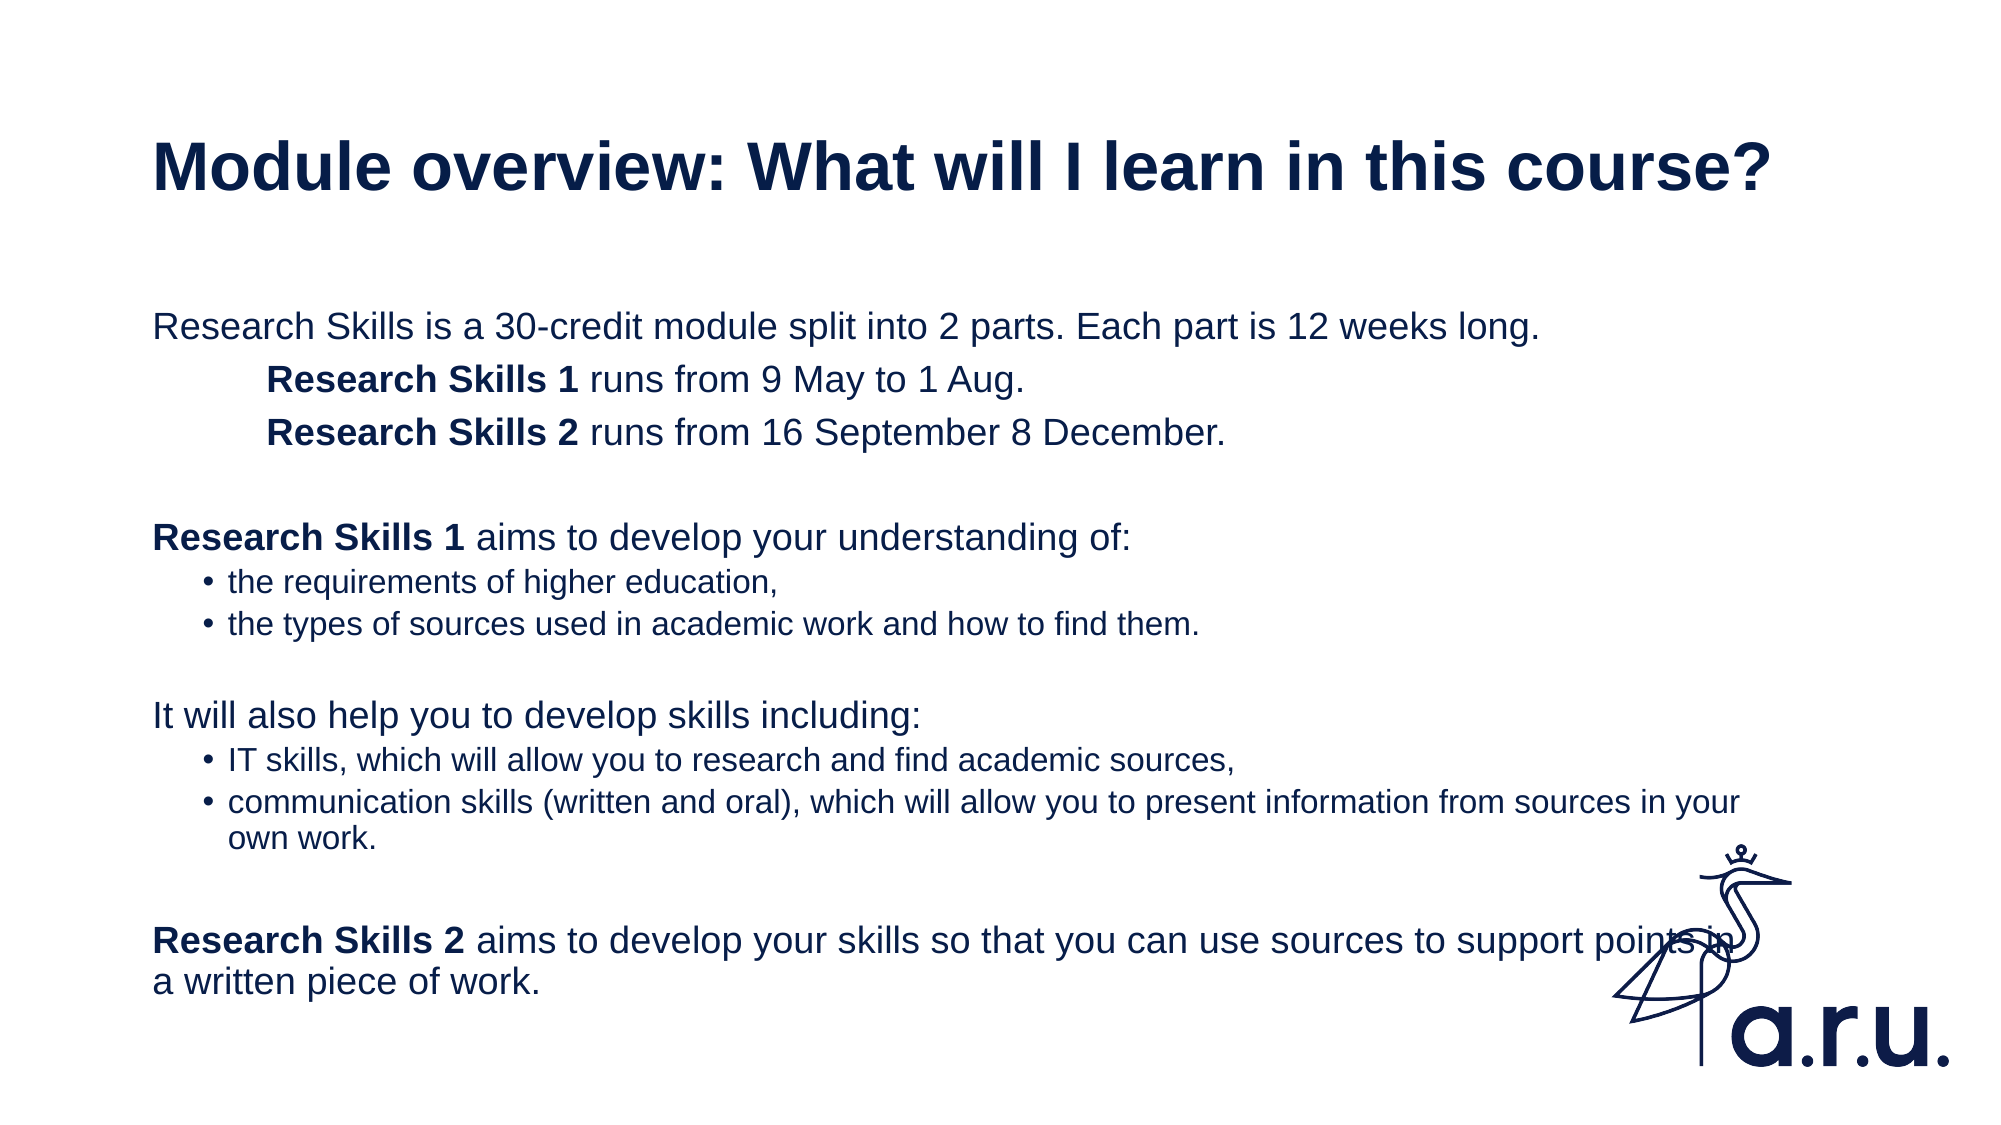

# Module overview: What will I learn in this course?
Research Skills is a 30-credit module split into 2 parts. Each part is 12 weeks long.
	Research Skills 1 runs from 9 May to 1 Aug.
	Research Skills 2 runs from 16 September 8 December.

Research Skills 1 aims to develop your understanding of:
the requirements of higher education,
the types of sources used in academic work and how to find them.

It will also help you to develop skills including:
IT skills, which will allow you to research and find academic sources,
communication skills (written and oral), which will allow you to present information from sources in your own work.

Research Skills 2 aims to develop your skills so that you can use sources to support points in a written piece of work.